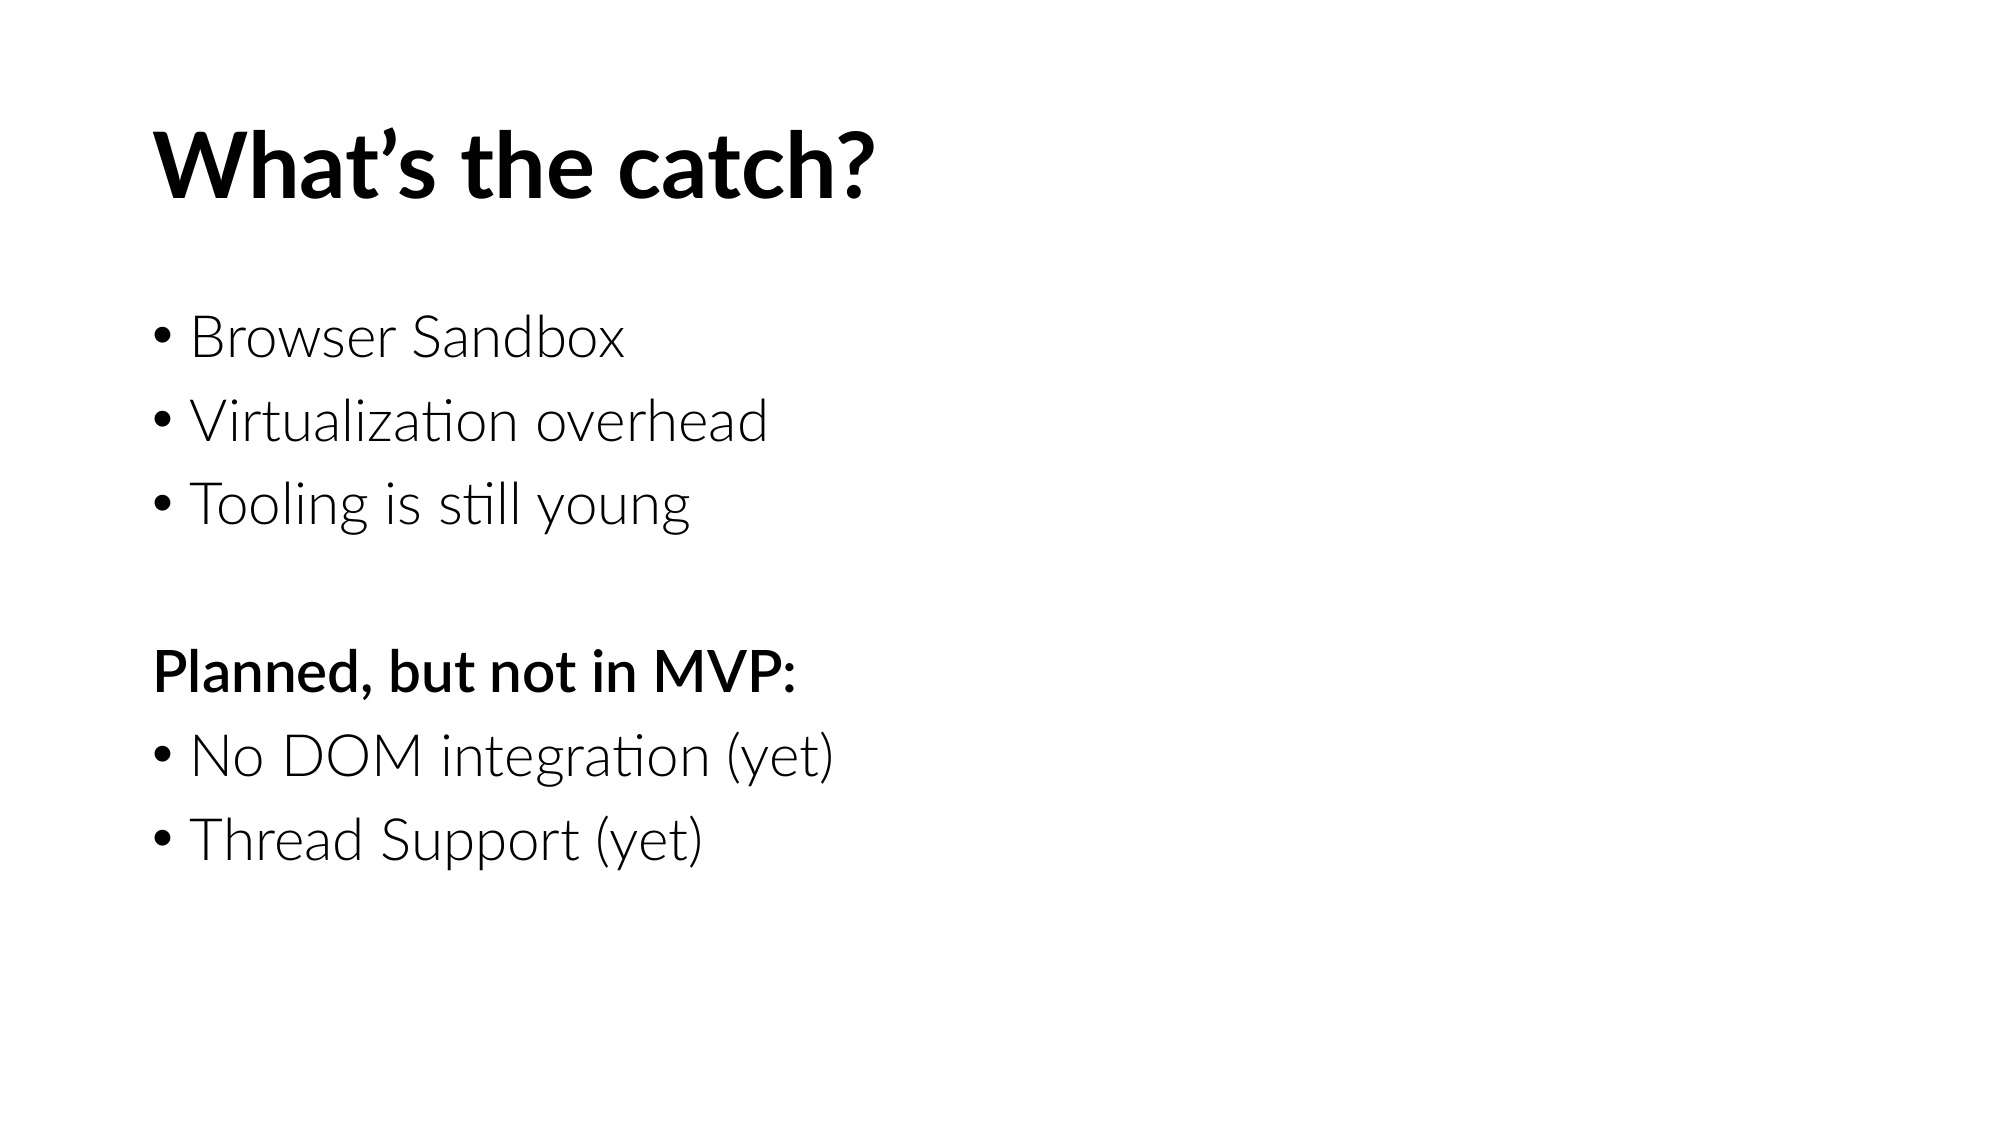

# What’s the catch?
Browser Sandbox
Virtualization overhead
Tooling is still young

Planned, but not in MVP:
No DOM integration (yet)
Thread Support (yet)